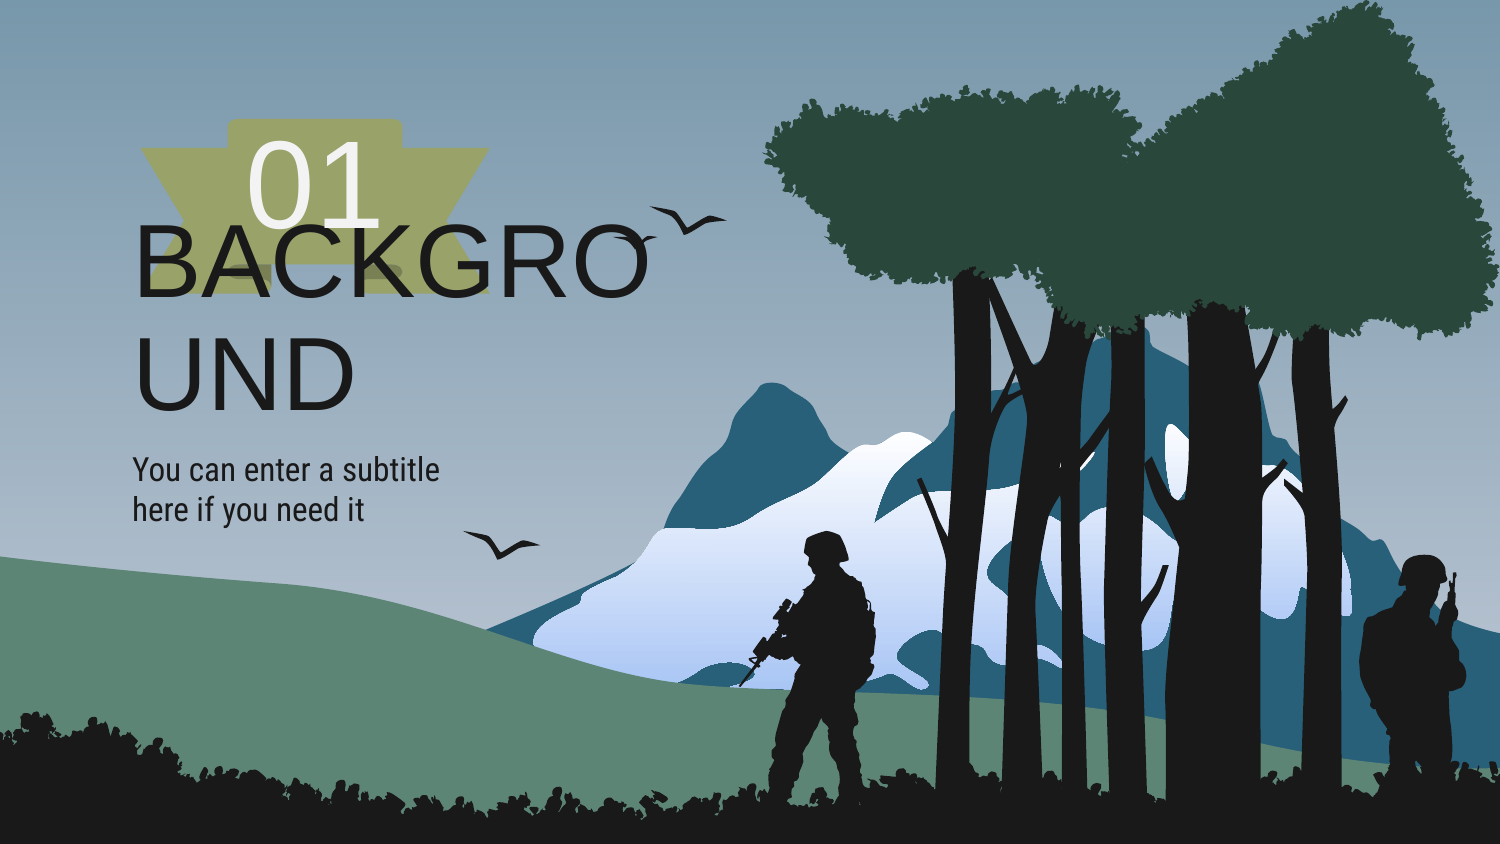

01

# BACKGROUND

You can enter a subtitle here if you need it